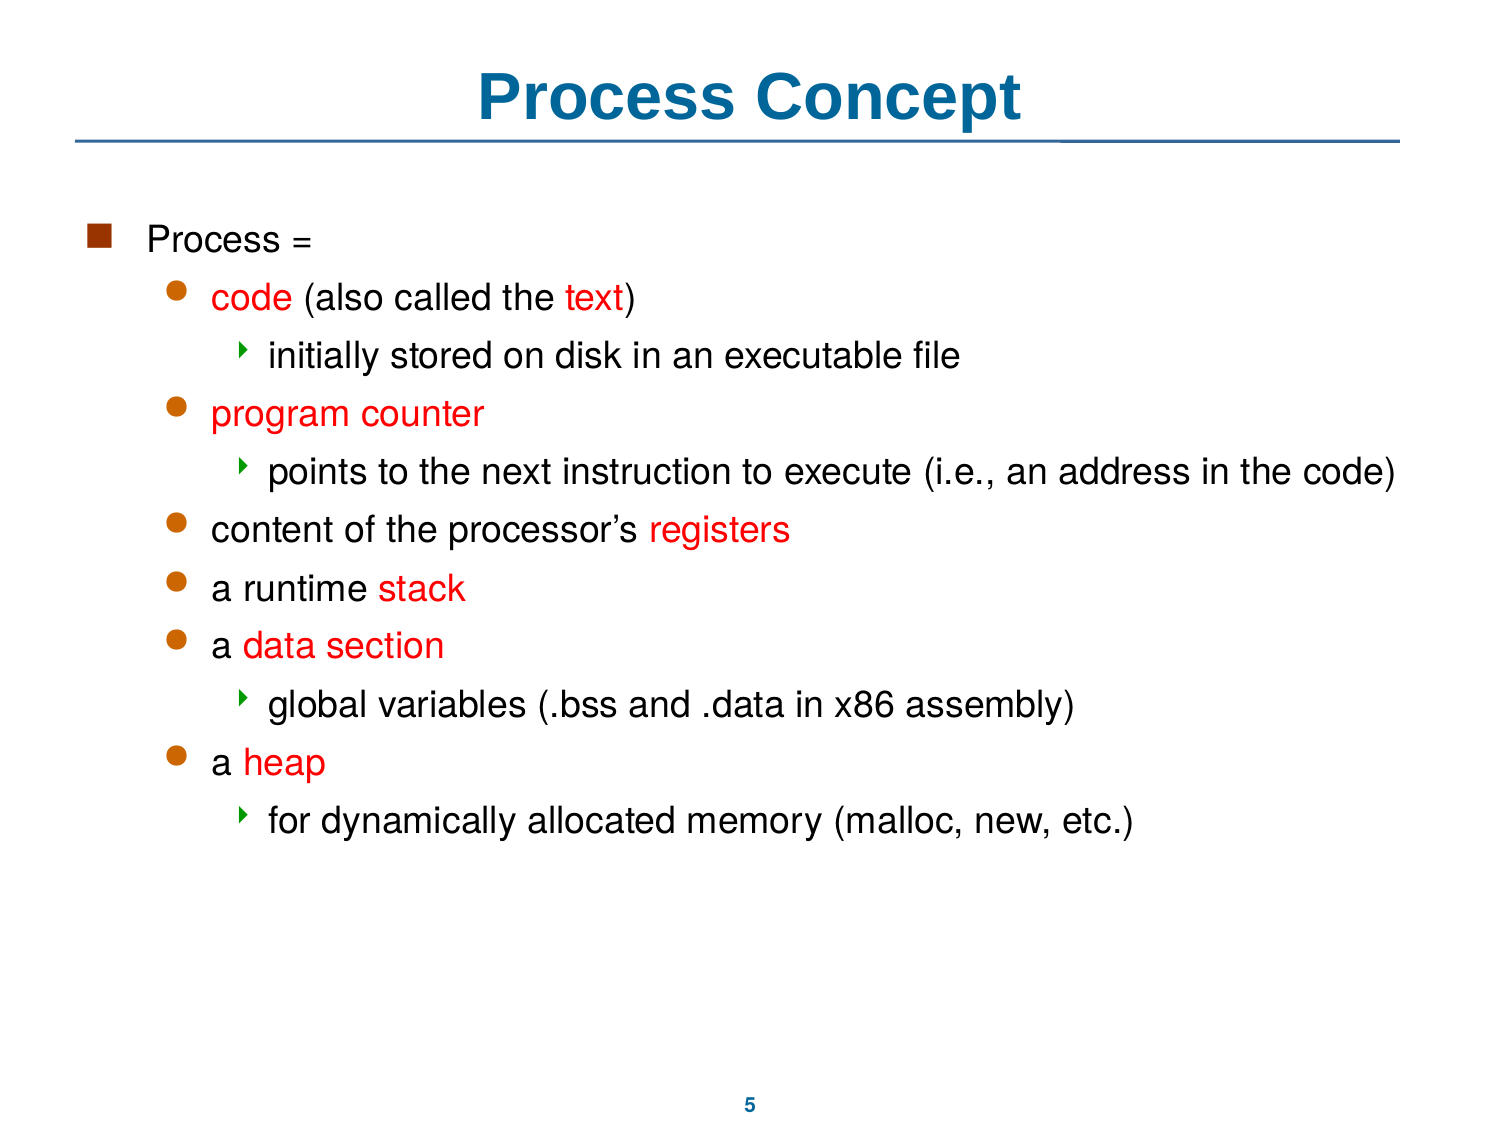

# Process Concept
Process =
code (also called the text)
initially stored on disk in an executable file
program counter
points to the next instruction to execute (i.e., an address in the code)
content of the processor’s registers
a runtime stack
a data section
global variables (.bss and .data in x86 assembly)
a heap
for dynamically allocated memory (malloc, new, etc.)